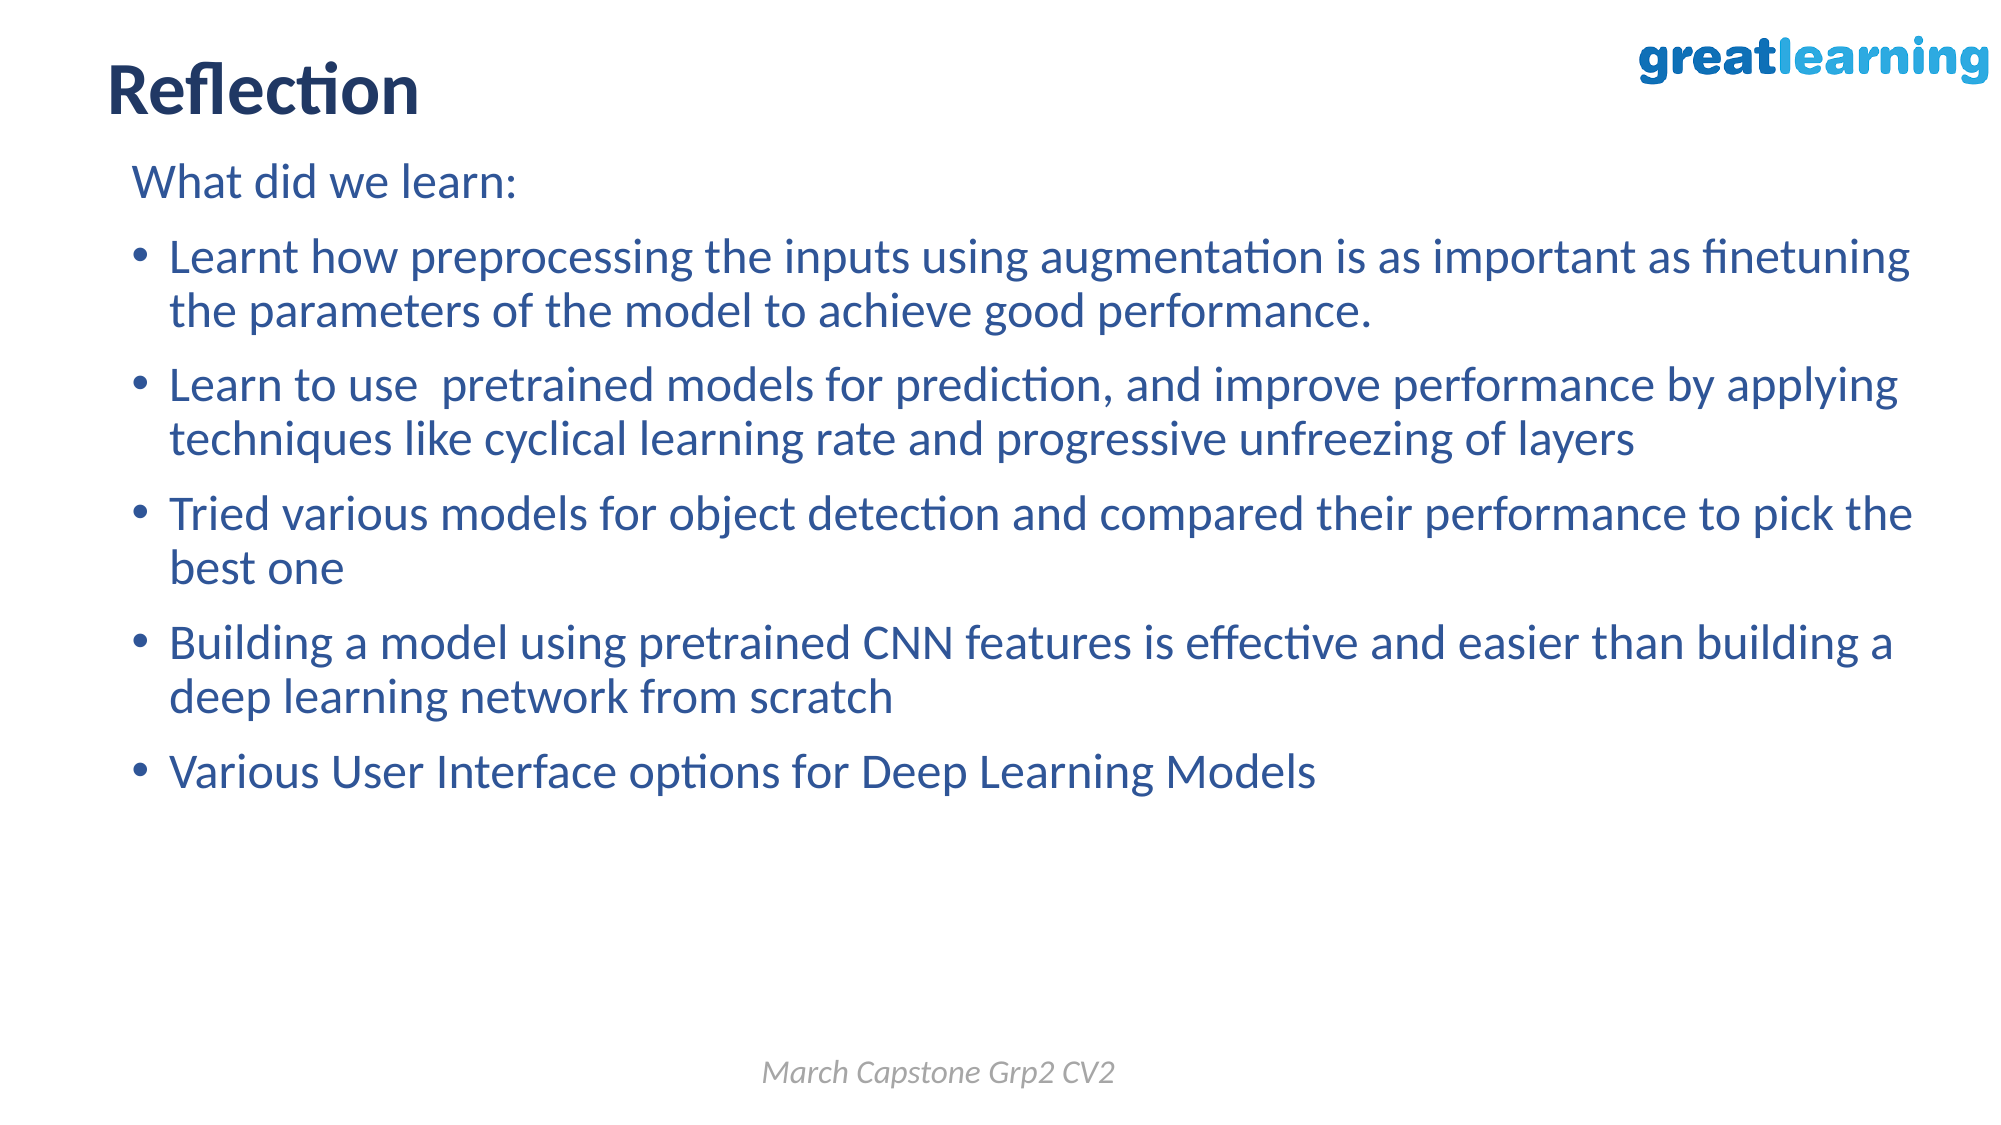

# Reflection
What did we learn:
Learnt how preprocessing the inputs using augmentation is as important as finetuning the parameters of the model to achieve good performance.
Learn to use  pretrained models for prediction, and improve performance by applying techniques like cyclical learning rate and progressive unfreezing of layers
Tried various models for object detection and compared their performance to pick the best one
Building a model using pretrained CNN features is effective and easier than building a deep learning network from scratch
Various User Interface options for Deep Learning Models